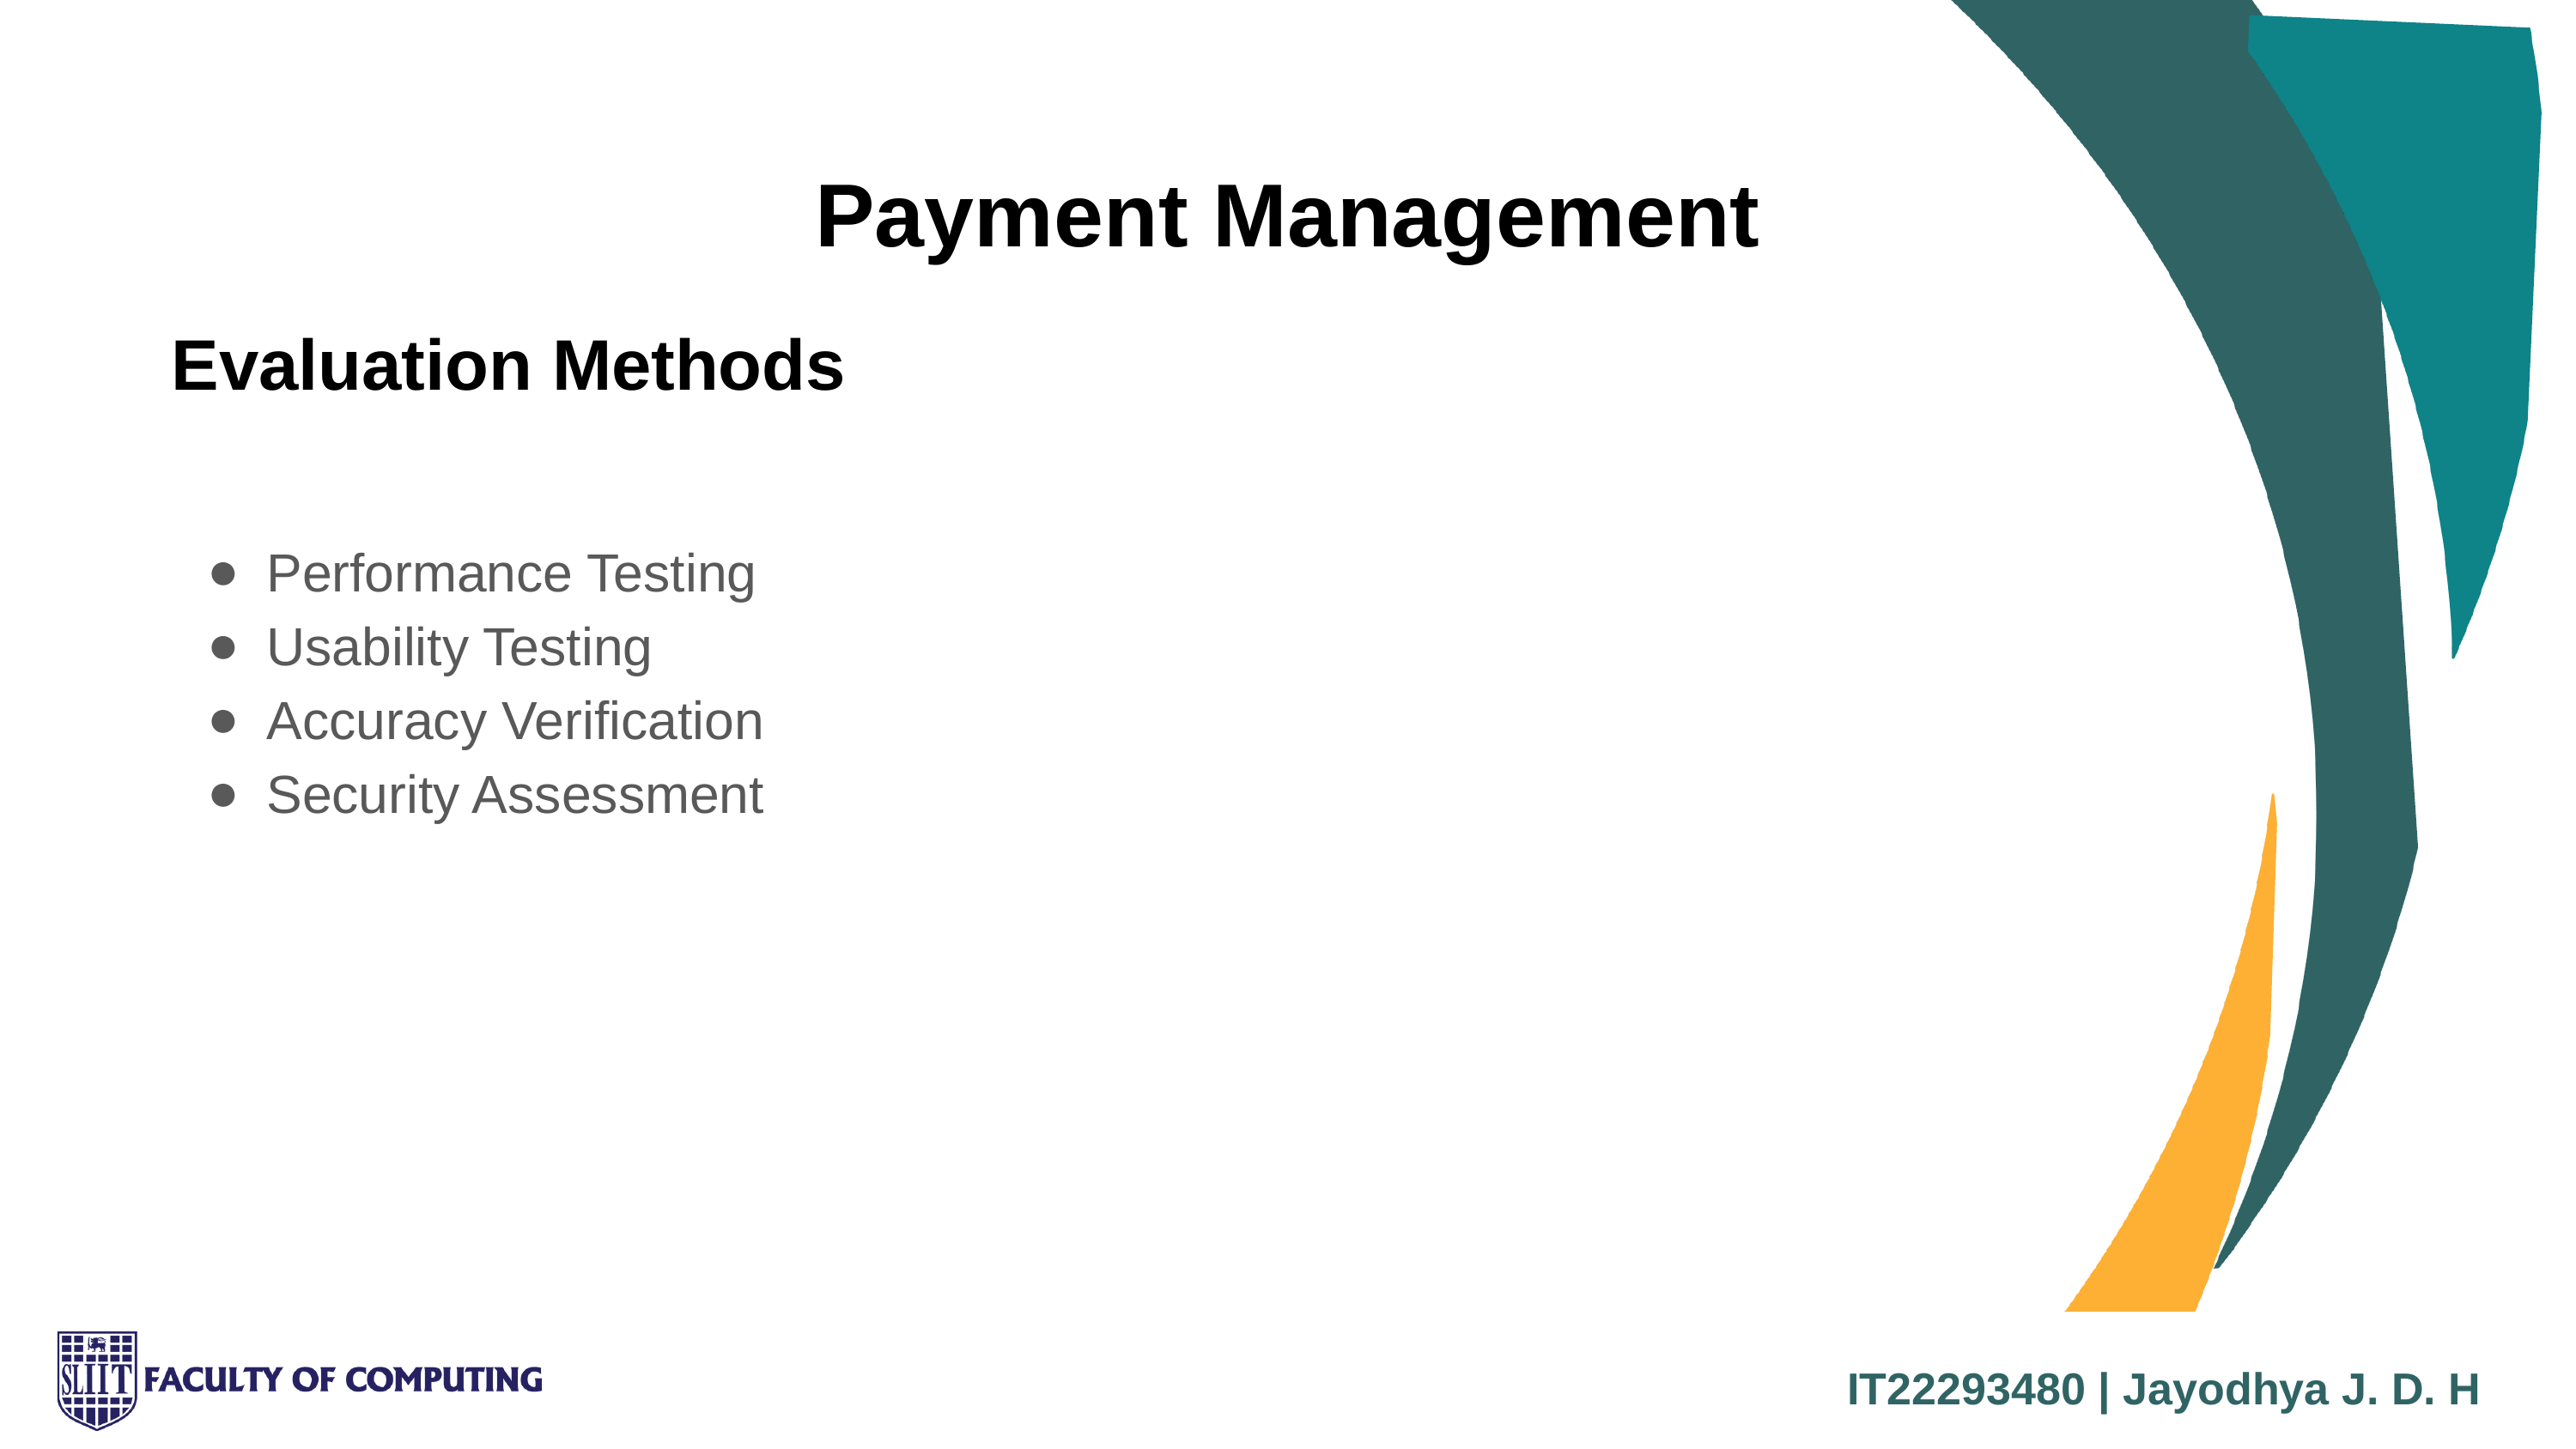

Payment Management
Evaluation Methods
Performance Testing
Usability Testing
Accuracy Verification
Security Assessment

IT22293480 | Jayodhya J. D. H